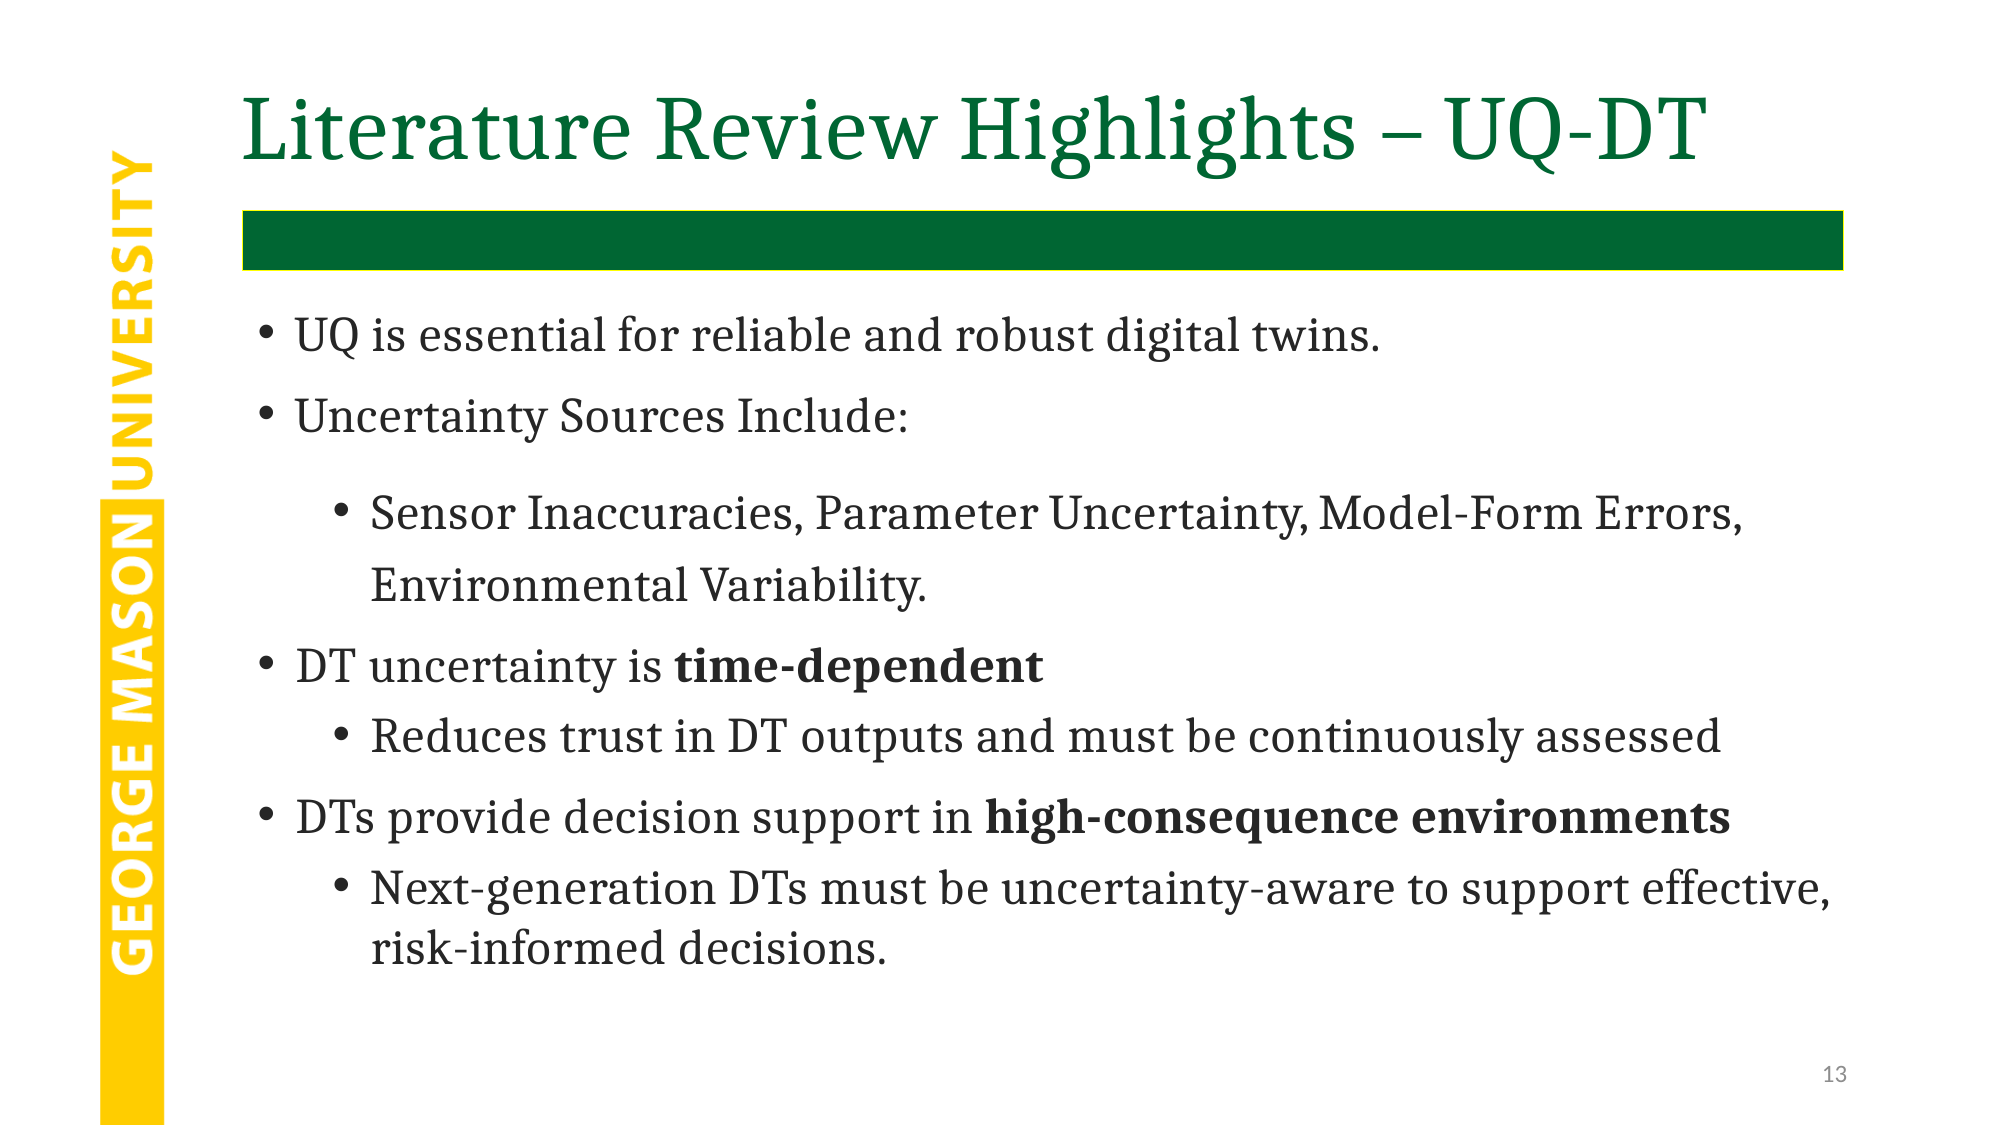

# Literature Review Highlights – UQ-DT
UQ is essential for reliable and robust digital twins.
Uncertainty Sources Include:
Sensor Inaccuracies, Parameter Uncertainty, Model-Form Errors, Environmental Variability.
DT uncertainty is time-dependent
Reduces trust in DT outputs and must be continuously assessed
DTs provide decision support in high-consequence environments
Next-generation DTs must be uncertainty-aware to support effective, risk-informed decisions.

13